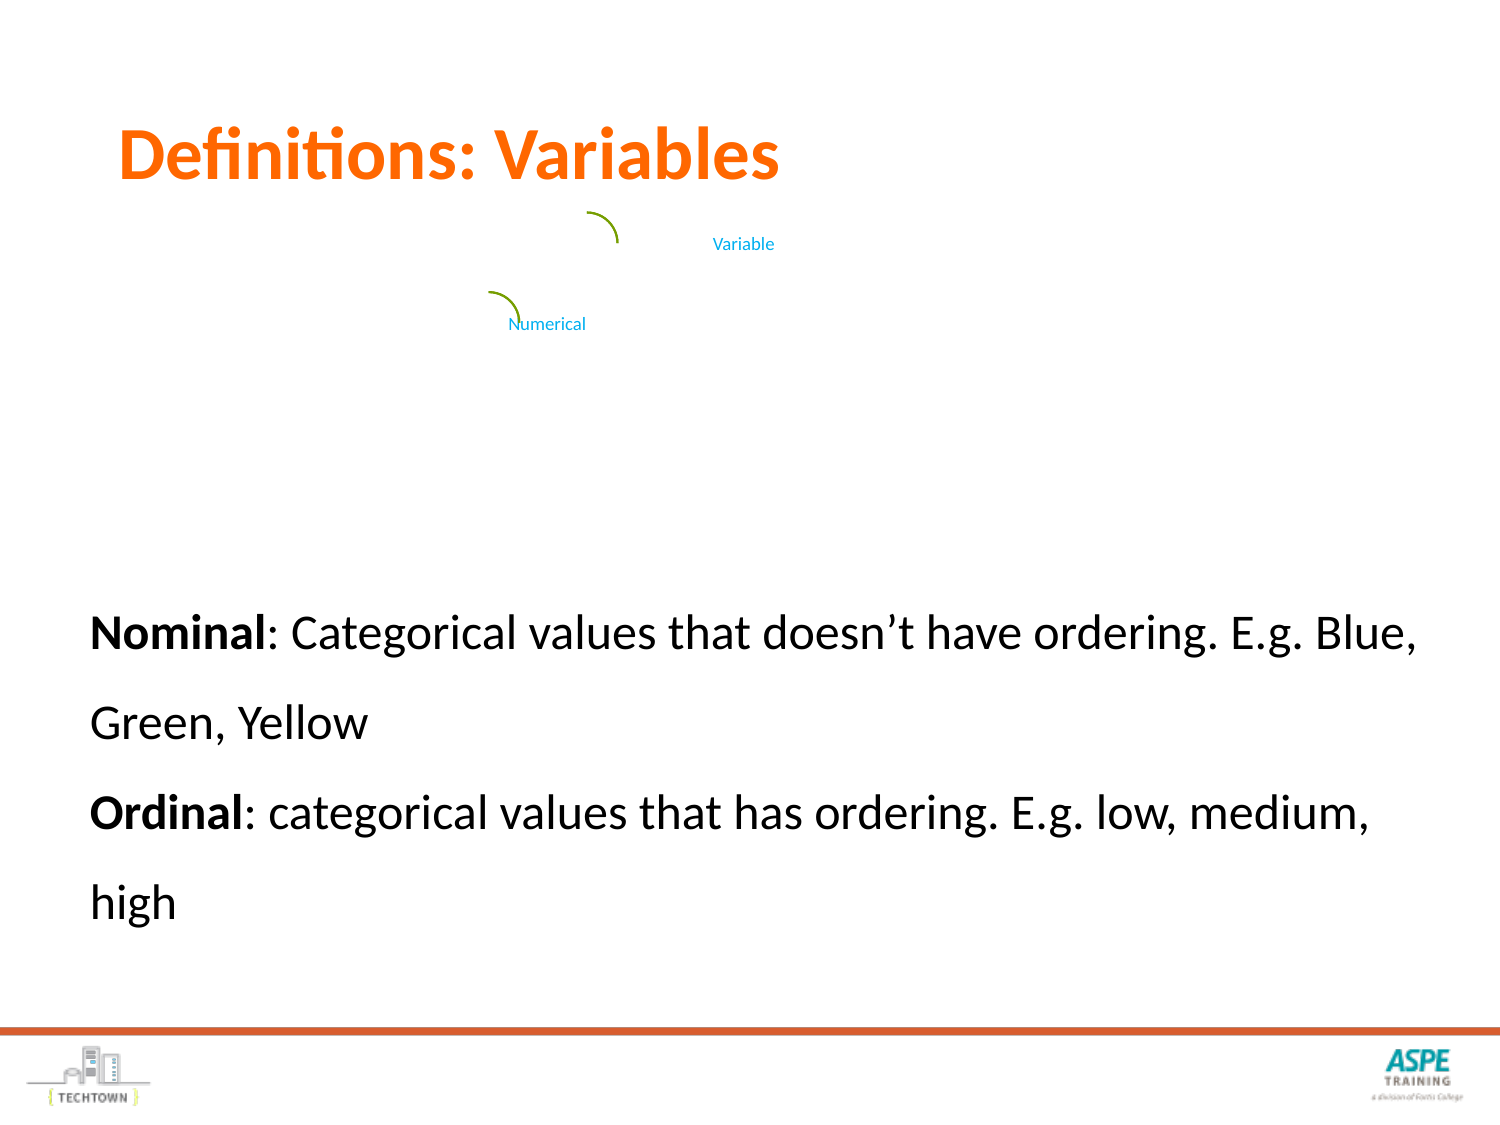

# Definitions: Variables
Variable
Numerical
Categorical
Nominal
Ordinal
Nominal: Categorical values that doesn’t have ordering. E.g. Blue, Green, Yellow
Ordinal: categorical values that has ordering. E.g. low, medium, high